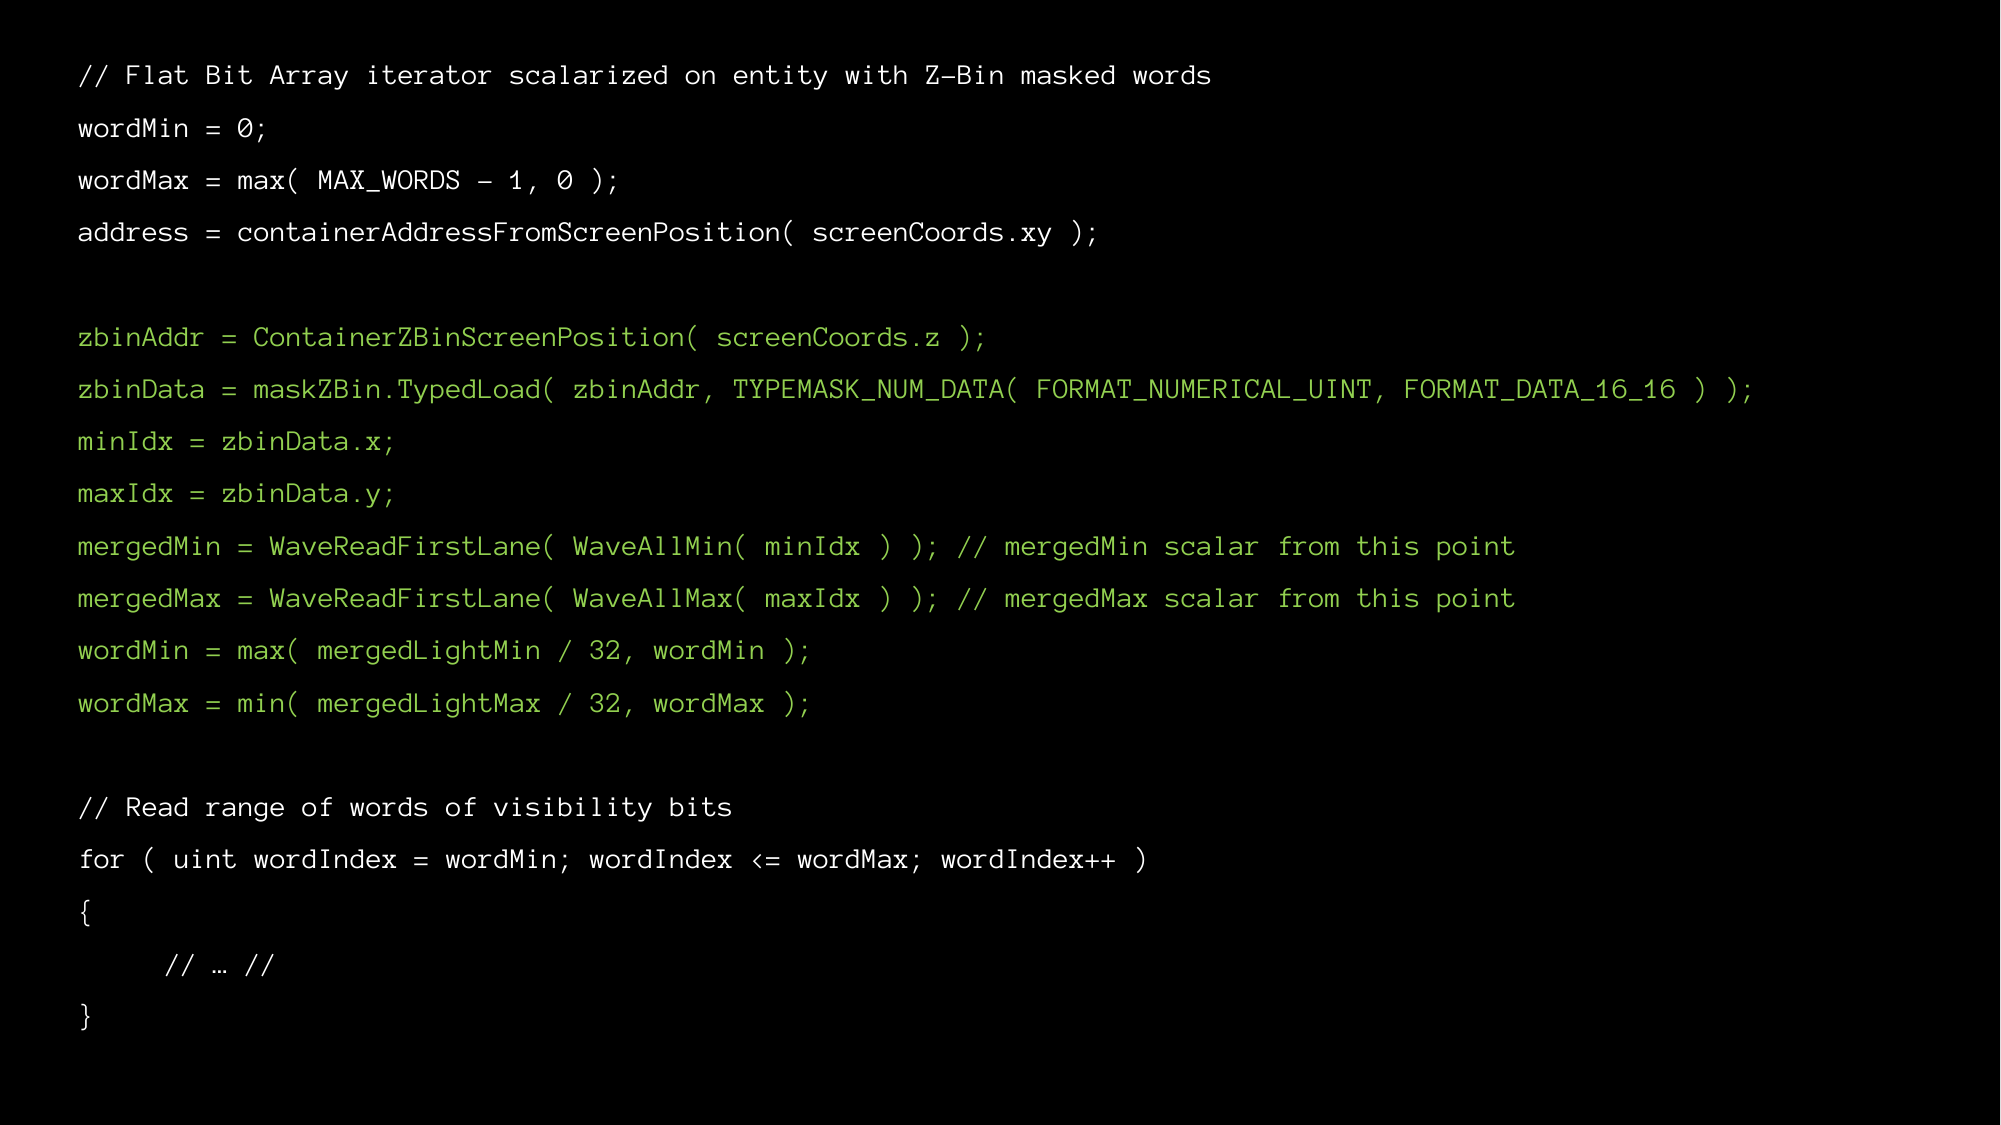

// Flat Bit Array iterator scalarized on entity with Z-Bin masked words
    wordMin = 0;
    wordMax = max( MAX_WORDS - 1, 0 );
    address = containerAddressFromScreenPosition( screenCoords.xy );

    zbinAddr = ContainerZBinScreenPosition( screenCoords.z );
    zbinData = maskZBin.TypedLoad( zbinAddr, TYPEMASK_NUM_DATA( FORMAT_NUMERICAL_UINT, FORMAT_DATA_16_16 ) );
    minIdx = zbinData.x;
    maxIdx = zbinData.y;
    mergedMin = WaveReadFirstLane( WaveAllMin( minIdx ) ); // mergedMin scalar from this point
    mergedMax = WaveReadFirstLane( WaveAllMax( maxIdx ) ); // mergedMax scalar from this point
    wordMin = max( mergedLightMin / 32, wordMin );
    wordMax = min( mergedLightMax / 32, wordMax );

    // Read range of words of visibility bits
    for ( uint wordIndex = wordMin; wordIndex <= wordMax; wordIndex++ )
    {
	// … //
    }
# Scalarization : Baseline